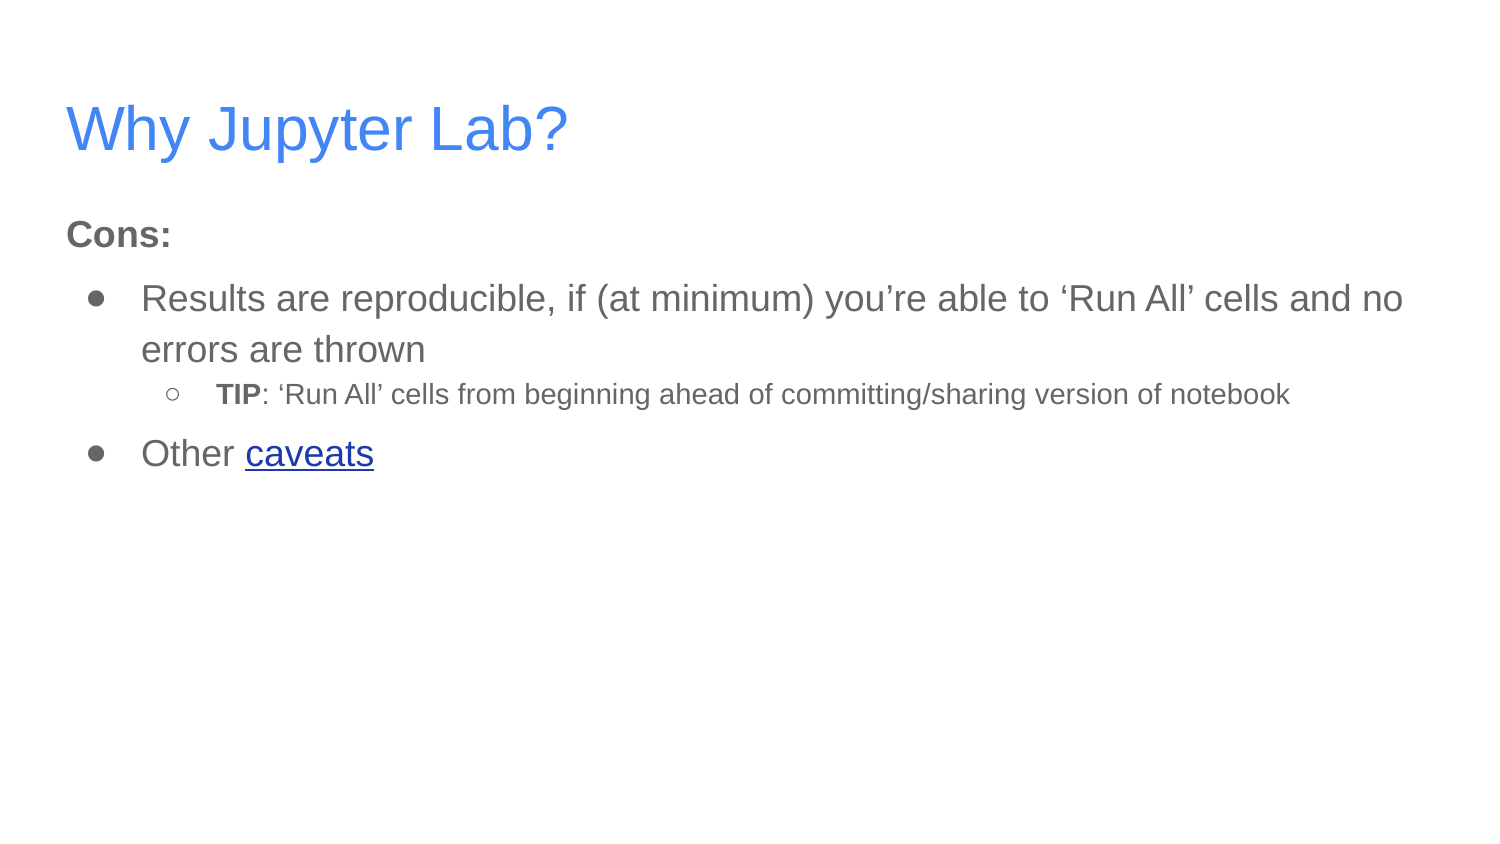

# Why Jupyter Lab?
Cons:
Results are reproducible, if (at minimum) you’re able to ‘Run All’ cells and no errors are thrown
TIP: ‘Run All’ cells from beginning ahead of committing/sharing version of notebook
Other caveats